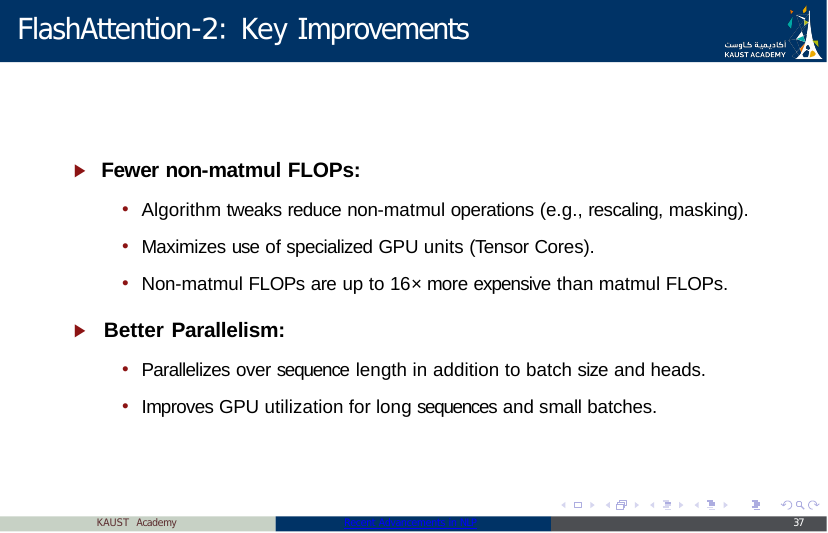

# FlashAttention-2: Key Improvements
▶ Fewer non-matmul FLOPs:
Algorithm tweaks reduce non-matmul operations (e.g., rescaling, masking).
Maximizes use of specialized GPU units (Tensor Cores).
Non-matmul FLOPs are up to 16× more expensive than matmul FLOPs.
▶ Better Parallelism:
Parallelizes over sequence length in addition to batch size and heads.
Improves GPU utilization for long sequences and small batches.

KAUST Academy
Recent Advancements in NLP
37